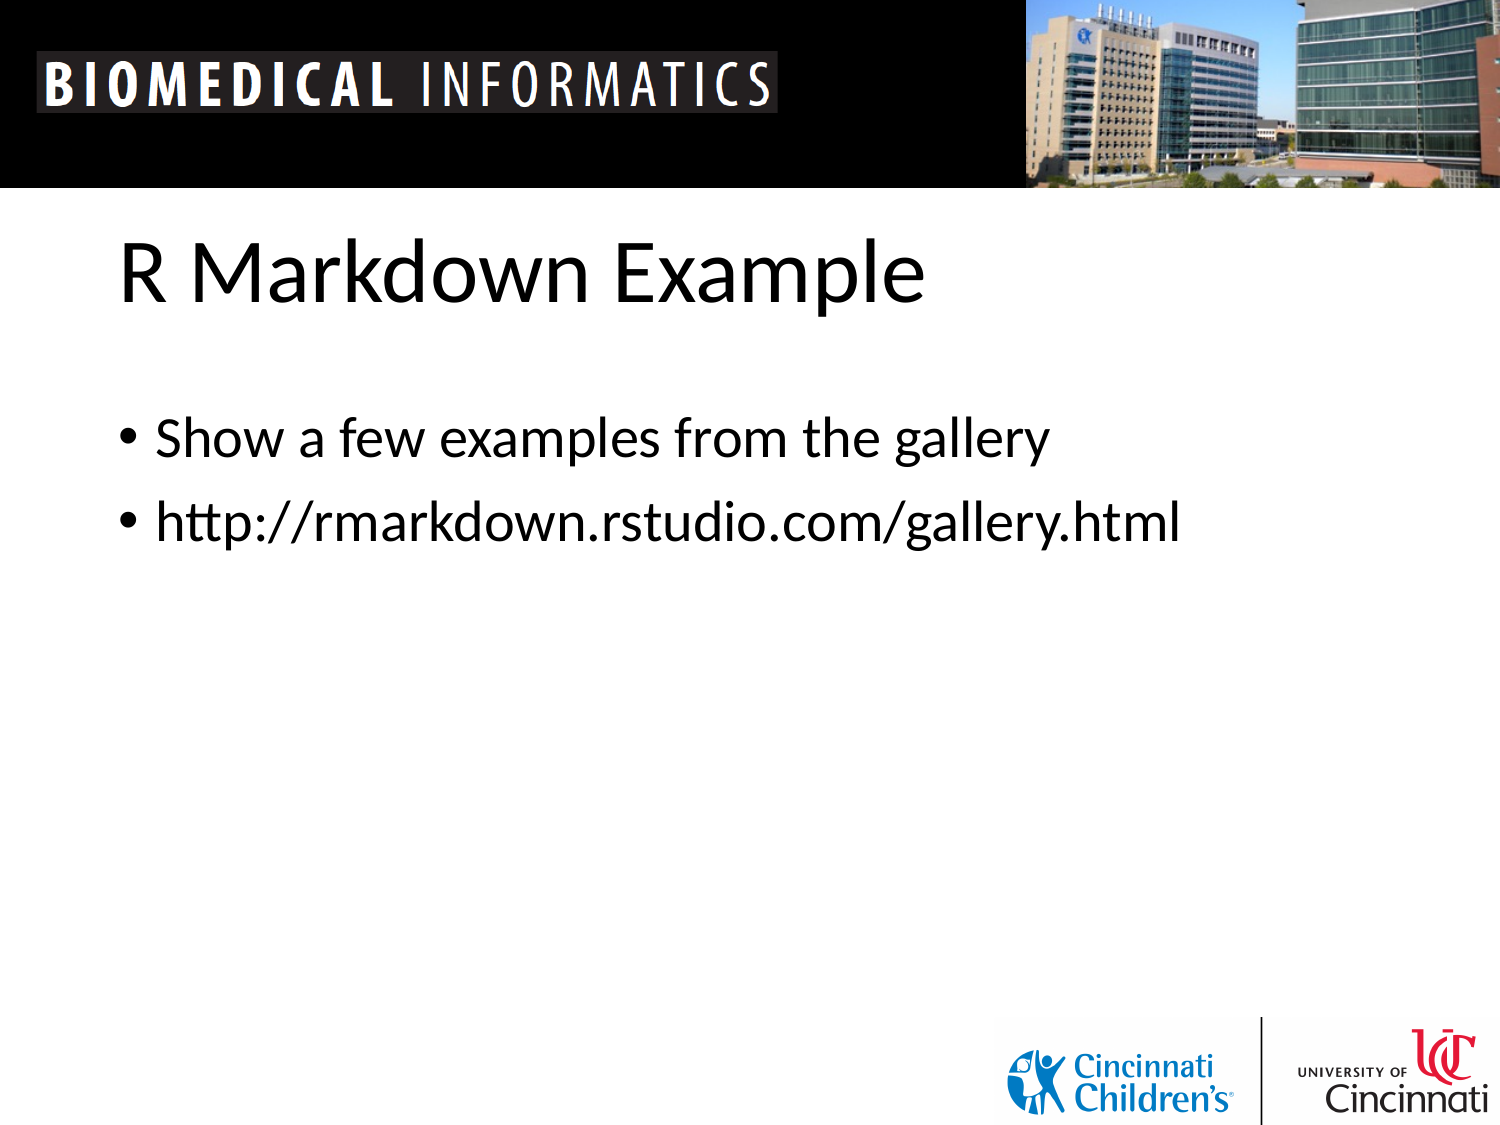

# R Markdown Example
Show a few examples from the gallery
http://rmarkdown.rstudio.com/gallery.html